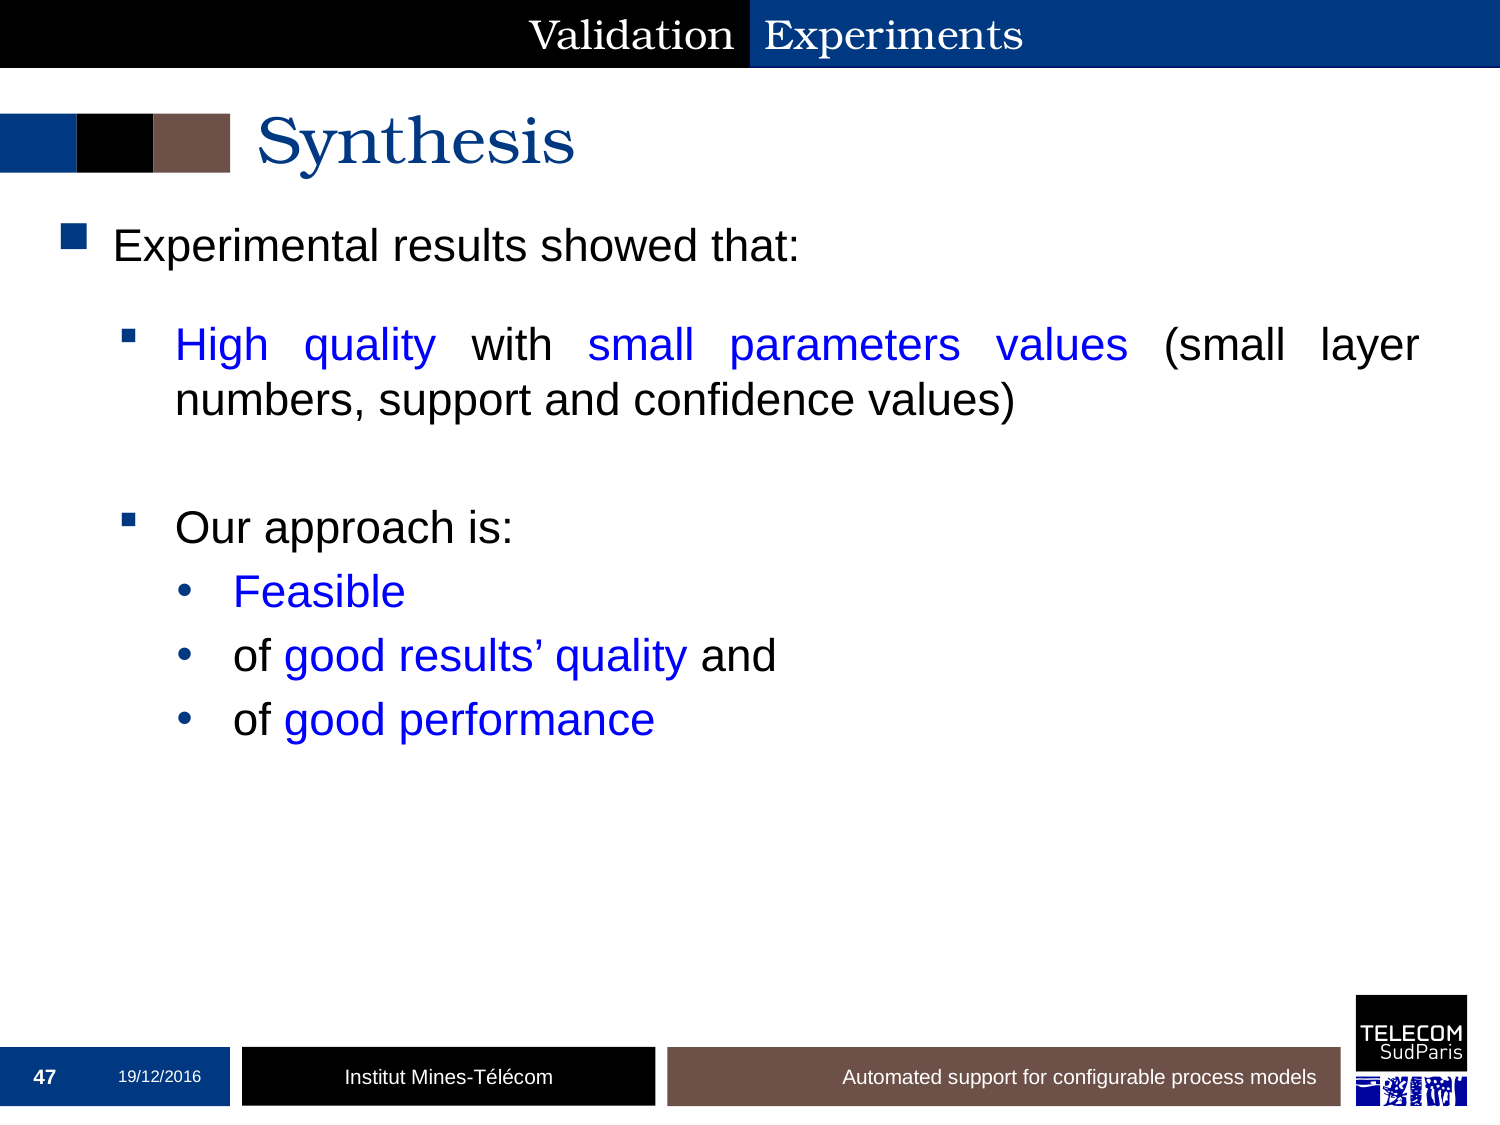

Validation
Experiments
# Synthesis
Experimental results showed that:

High quality with small parameters values (small layer numbers, support and confidence values)

Our approach is:
Feasible
of good results’ quality and
of good performance
47
19/12/2016
Automated support for configurable process models